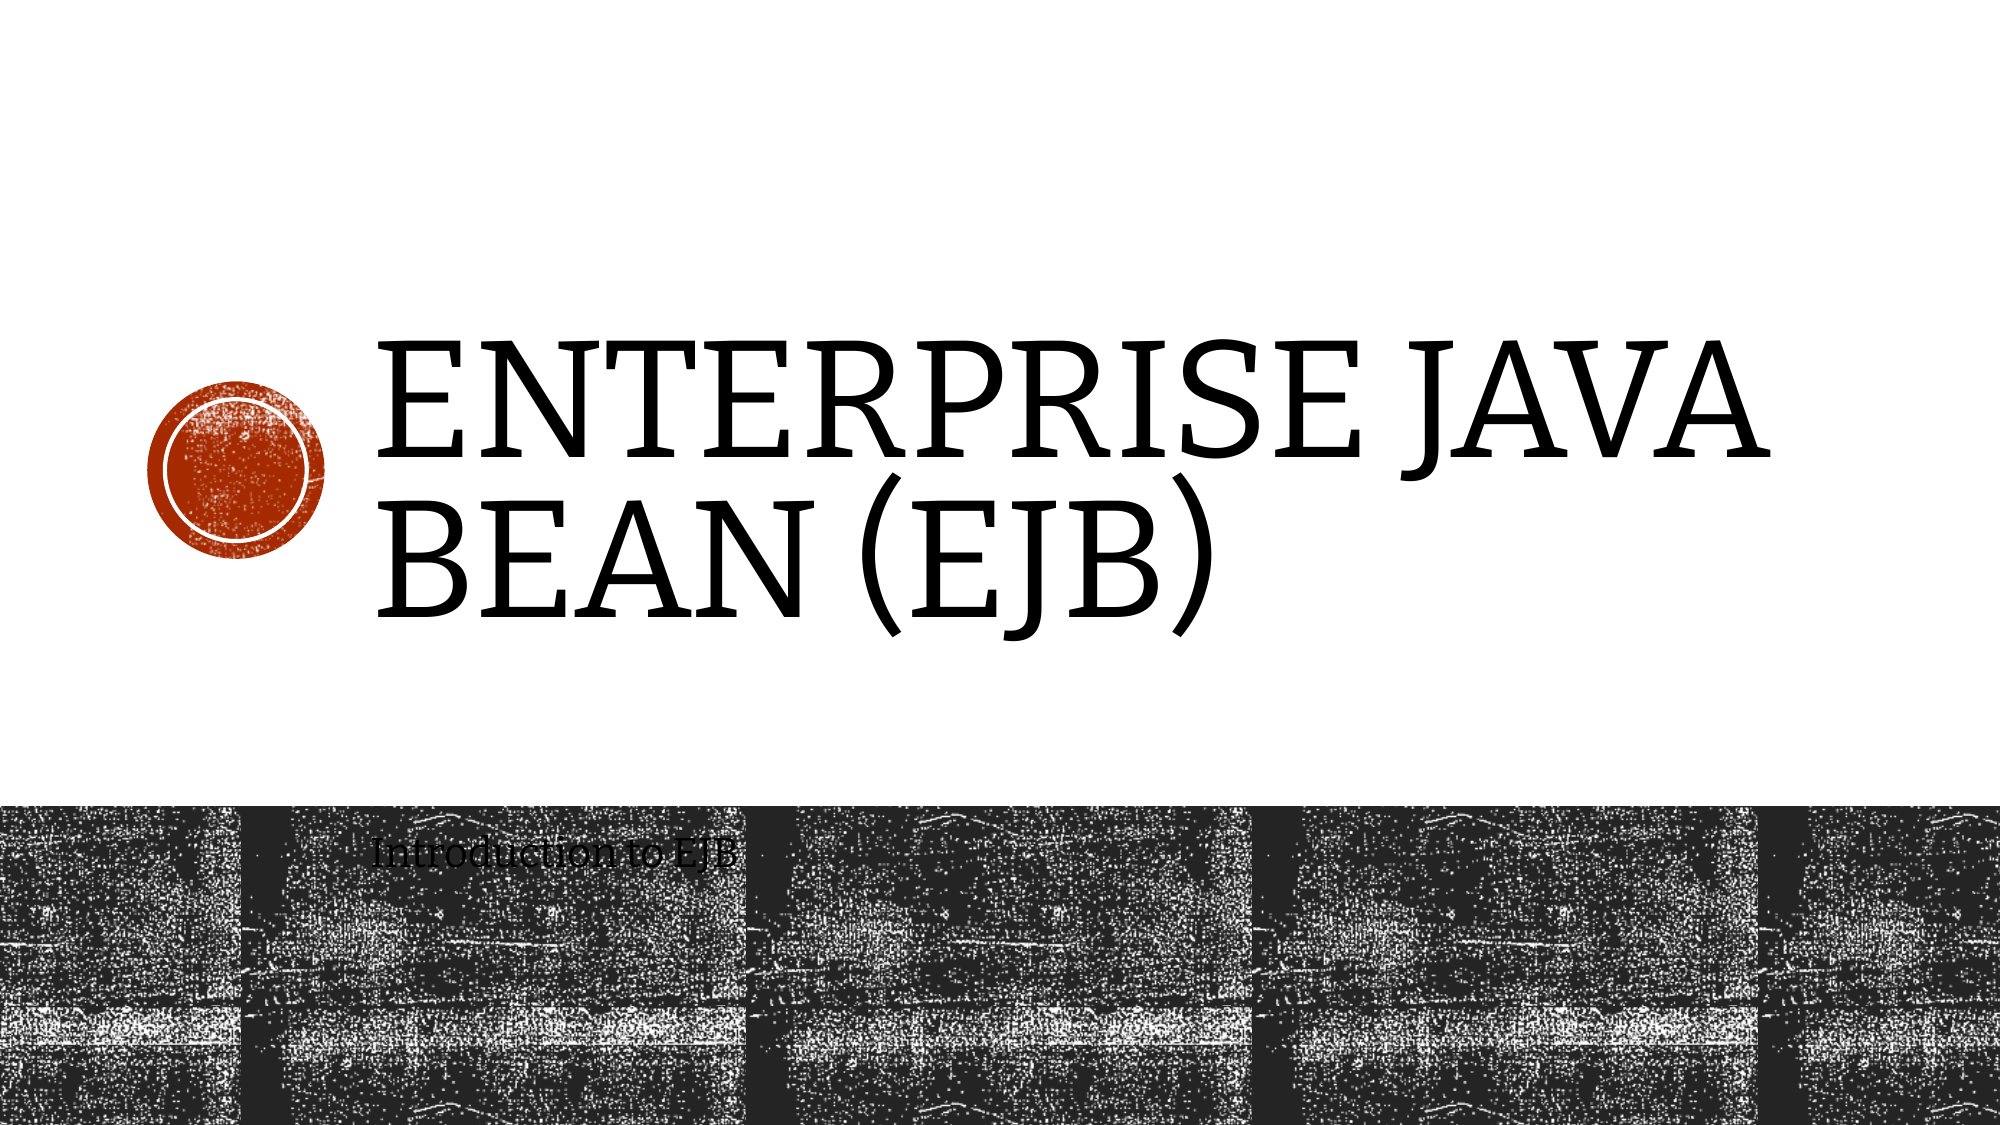

# Enterprise Java Bean (EJB)
Introduction to EJB